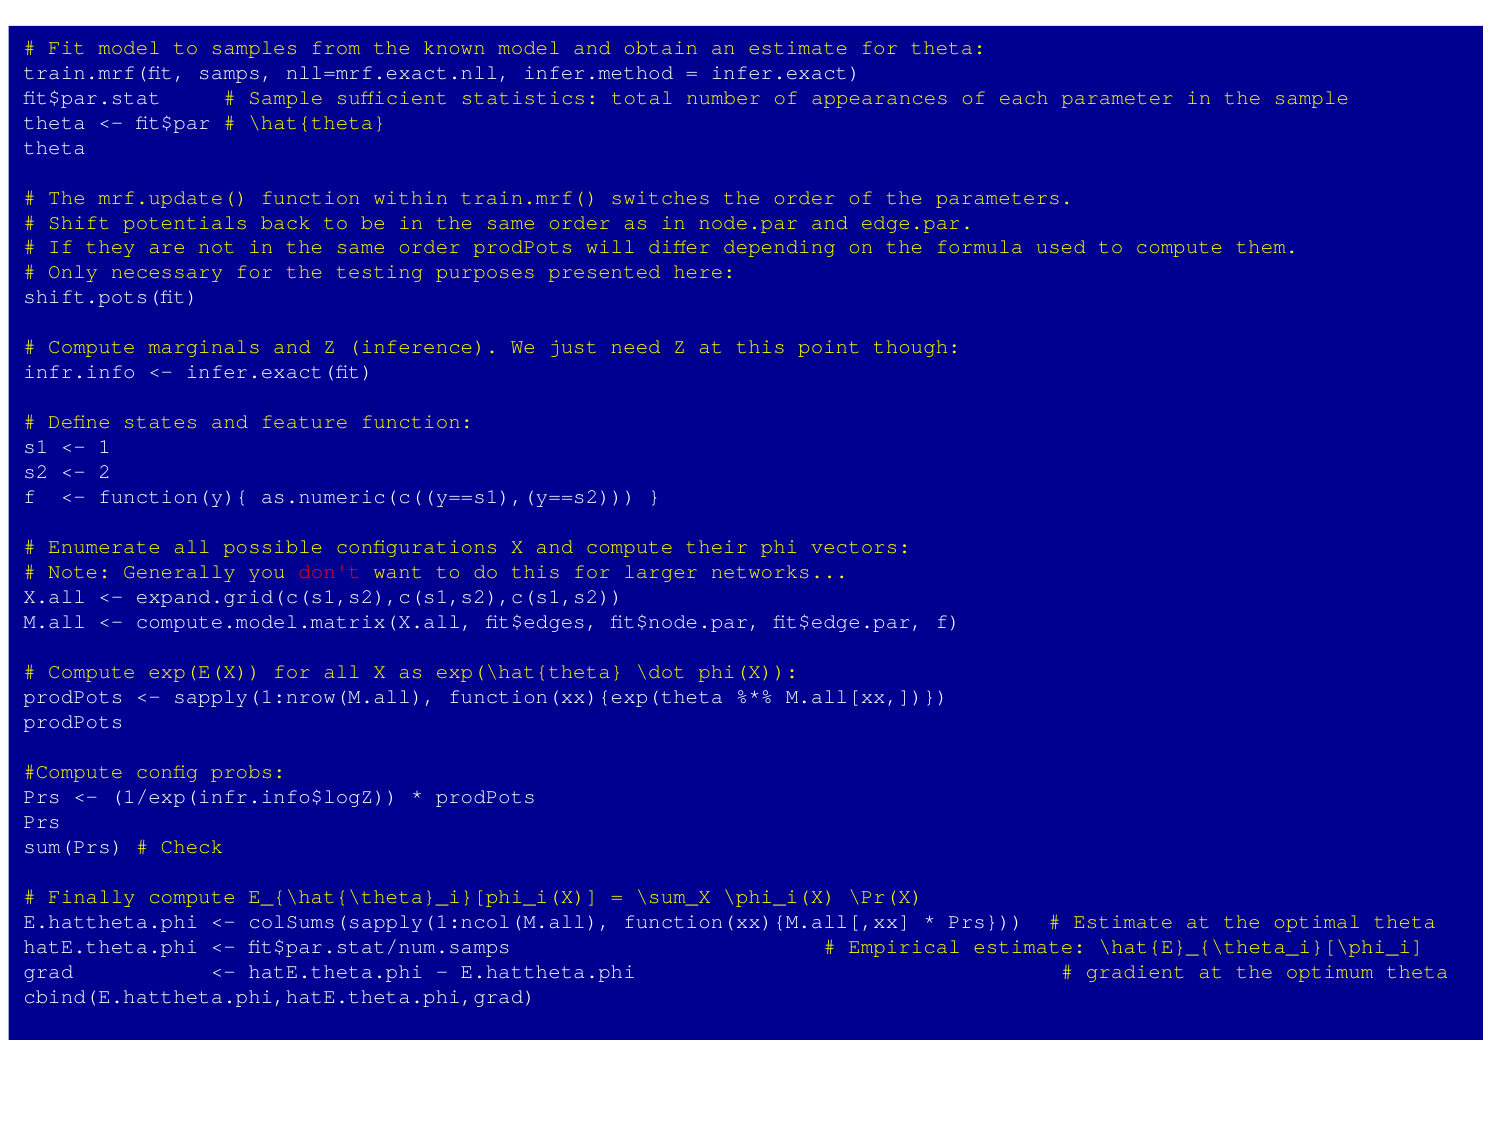

# Fit model to samples from the known model and obtain an estimate for theta:
train.mrf(fit, samps, nll=mrf.exact.nll, infer.method = infer.exact)
fit$par.stat     # Sample sufficient statistics: total number of appearances of each parameter in the sample
theta <- fit$par # \hat{theta}
theta

# The mrf.update() function within train.mrf() switches the order of the parameters.
# Shift potentials back to be in the same order as in node.par and edge.par.
# If they are not in the same order prodPots will differ depending on the formula used to compute them.
# Only necessary for the testing purposes presented here:
shift.pots(fit)

# Compute marginals and Z (inference). We just need Z at this point though:
infr.info <- infer.exact(fit)

# Define states and feature function:
s1 <- 1
s2 <- 2
f  <- function(y){ as.numeric(c((y==s1),(y==s2))) }

# Enumerate all possible configurations X and compute their phi vectors:
# Note: Generally you don't want to do this for larger networks...
X.all <- expand.grid(c(s1,s2),c(s1,s2),c(s1,s2))
M.all <- compute.model.matrix(X.all, fit$edges, fit$node.par, fit$edge.par, f)

# Compute exp(E(X)) for all X as exp(\hat{theta} \dot phi(X)):
prodPots <- sapply(1:nrow(M.all), function(xx){exp(theta %*% M.all[xx,])})
prodPots

#Compute config probs:
Prs <- (1/exp(infr.info$logZ)) * prodPots
Prs
sum(Prs) # Check

# Finally compute E_{\hat{\theta}_i}[phi_i(X)] = \sum_X \phi_i(X) \Pr(X)
E.hattheta.phi <- colSums(sapply(1:ncol(M.all), function(xx){M.all[,xx] * Prs}))  # Estimate at the optimal theta
hatE.theta.phi <- fit$par.stat/num.samps                         # Empirical estimate: \hat{E}_{\theta_i}[\phi_i]
grad           <- hatE.theta.phi - E.hattheta.phi                                  # gradient at the optimum theta
cbind(E.hattheta.phi,hatE.theta.phi,grad)